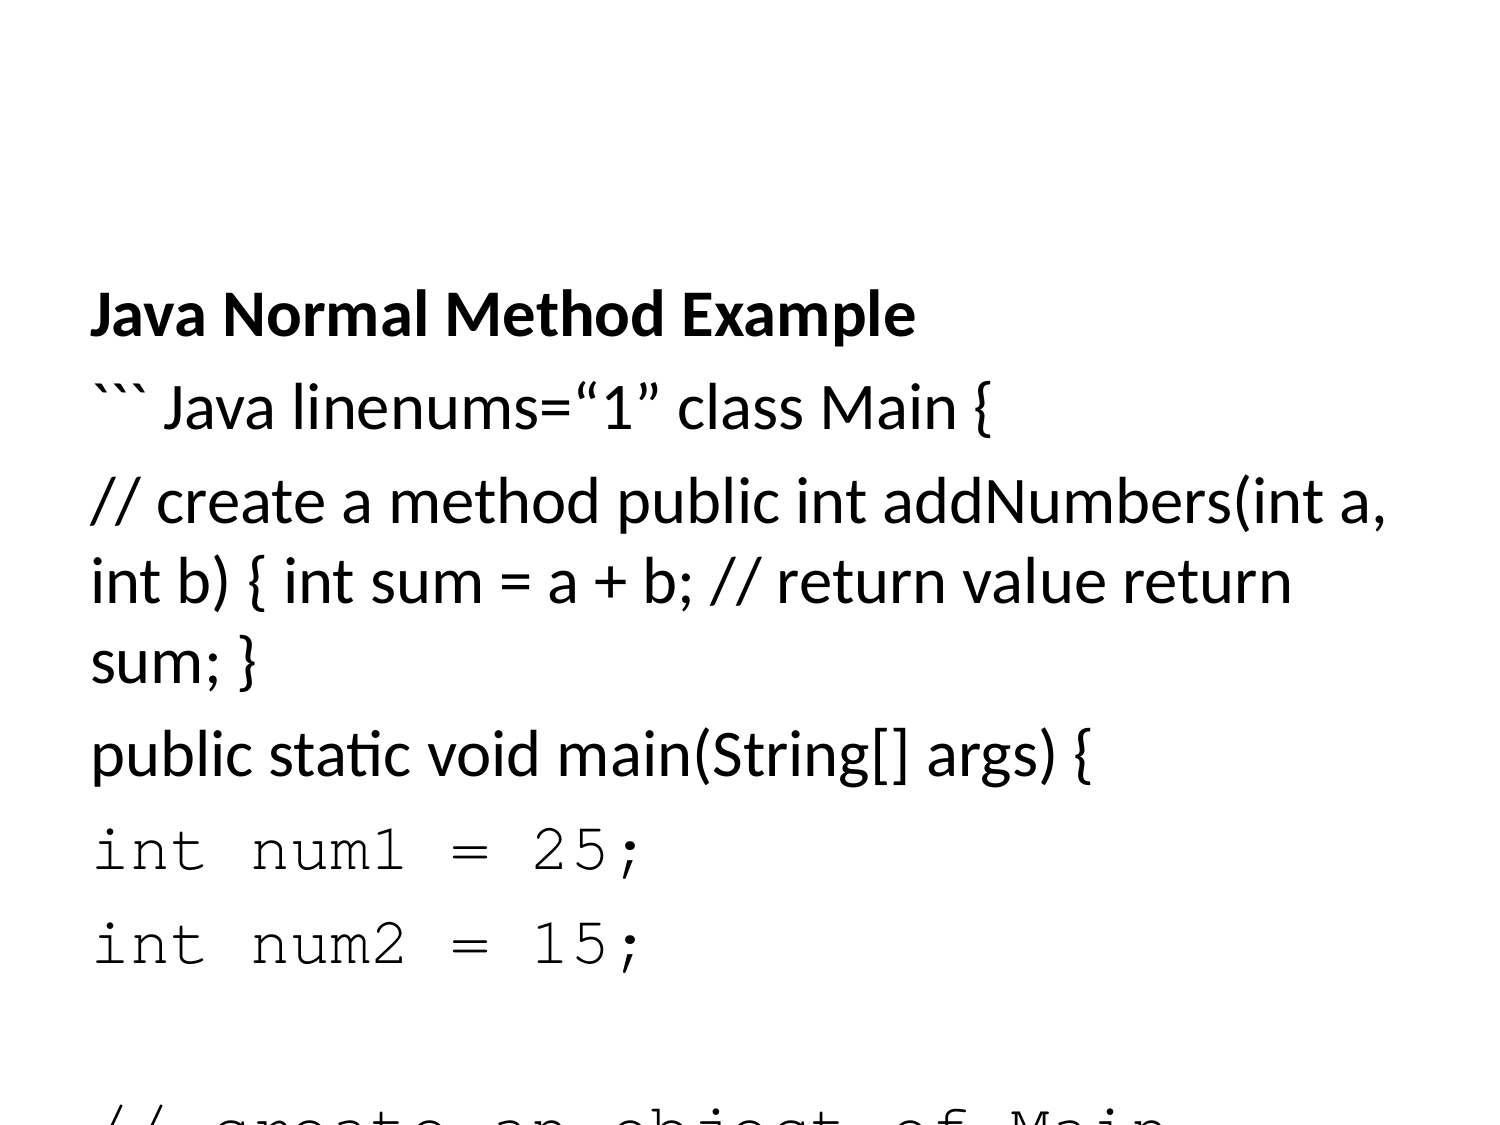

Java Normal Method Example
``` Java linenums=“1” class Main {
// create a method public int addNumbers(int a, int b) { int sum = a + b; // return value return sum; }
public static void main(String[] args) {
int num1 = 25;
int num2 = 15;

// create an object of Main
Main obj = new Main();
// calling method
int result = obj.addNumbers(num1, num2);
System.out.println("Sum is: " + result);
} }

---

### Java Static Method Example

``` Java linenums="1"
class Main {

// create a method
  public static int square(int num) {

    // return statement
    return num * num;
  }

  public static void main(String[] args) {
    int result;

    // call the method
    // store returned value to result
    result = square(10);

    System.out.println("Squared value of 10 is: " + result);
  }
}